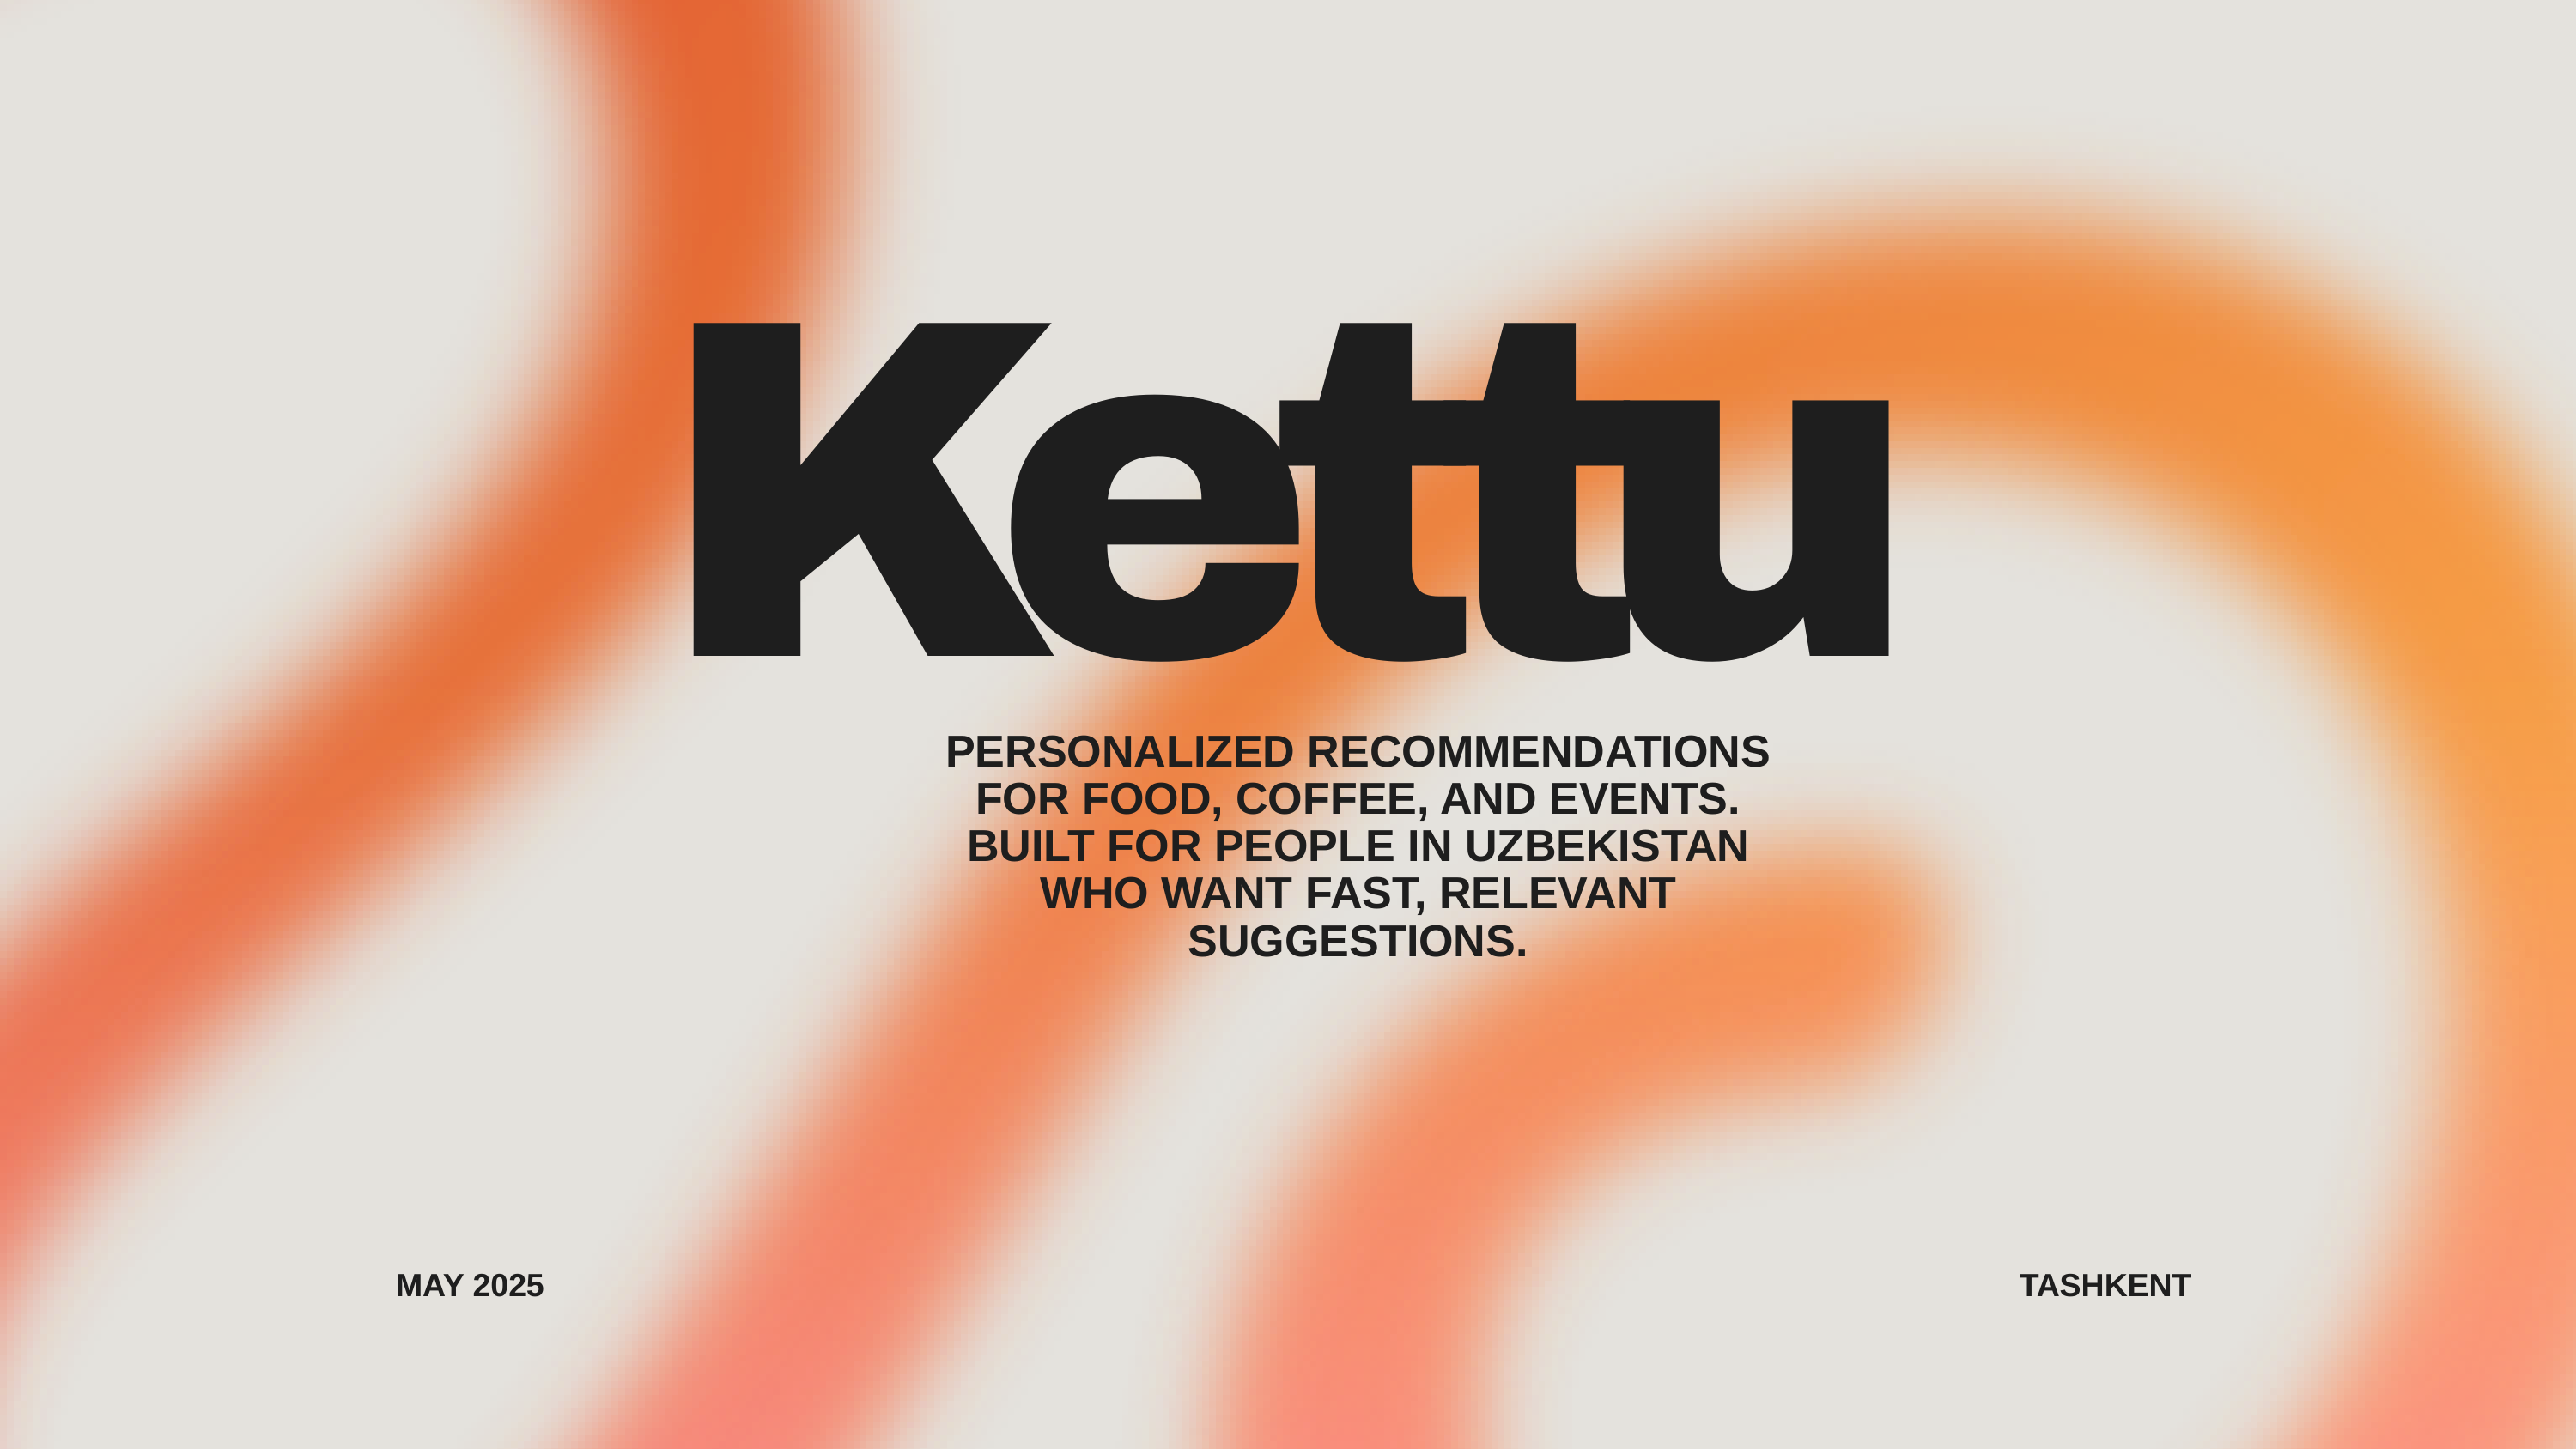

Kettu
PERSONALIZED RECOMMENDATIONS FOR FOOD, COFFEE, AND EVENTS.
BUILT FOR PEOPLE IN UZBEKISTAN WHO WANT FAST, RELEVANT SUGGESTIONS.
MAY 2025
TASHKENT